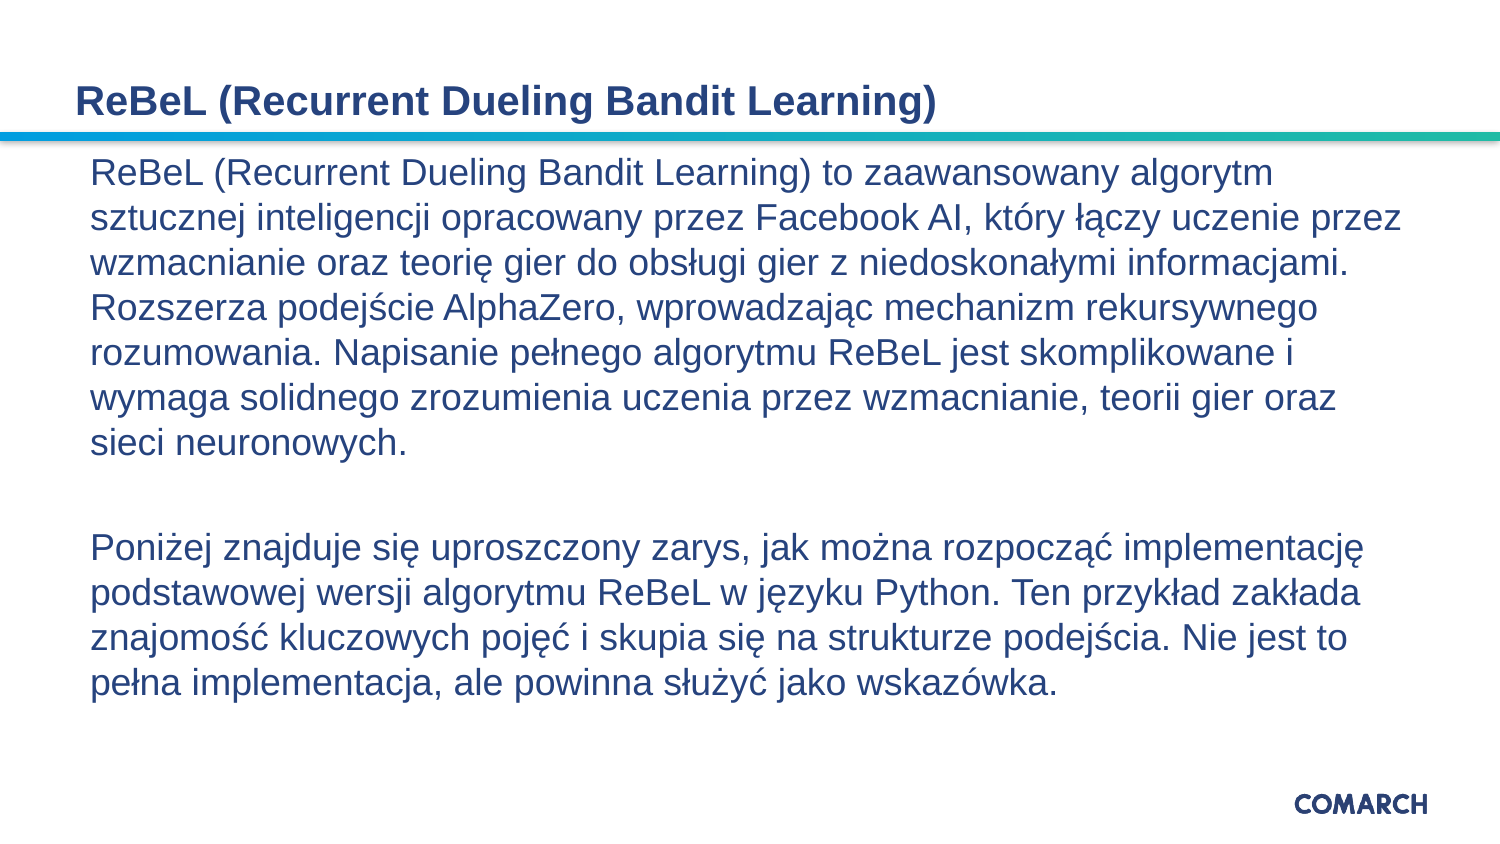

ReBeL (Recurrent Dueling Bandit Learning)
ReBeL (Recurrent Dueling Bandit Learning) to zaawansowany algorytm sztucznej inteligencji opracowany przez Facebook AI, który łączy uczenie przez wzmacnianie oraz teorię gier do obsługi gier z niedoskonałymi informacjami. Rozszerza podejście AlphaZero, wprowadzając mechanizm rekursywnego rozumowania. Napisanie pełnego algorytmu ReBeL jest skomplikowane i wymaga solidnego zrozumienia uczenia przez wzmacnianie, teorii gier oraz sieci neuronowych.

Poniżej znajduje się uproszczony zarys, jak można rozpocząć implementację podstawowej wersji algorytmu ReBeL w języku Python. Ten przykład zakłada znajomość kluczowych pojęć i skupia się na strukturze podejścia. Nie jest to pełna implementacja, ale powinna służyć jako wskazówka.